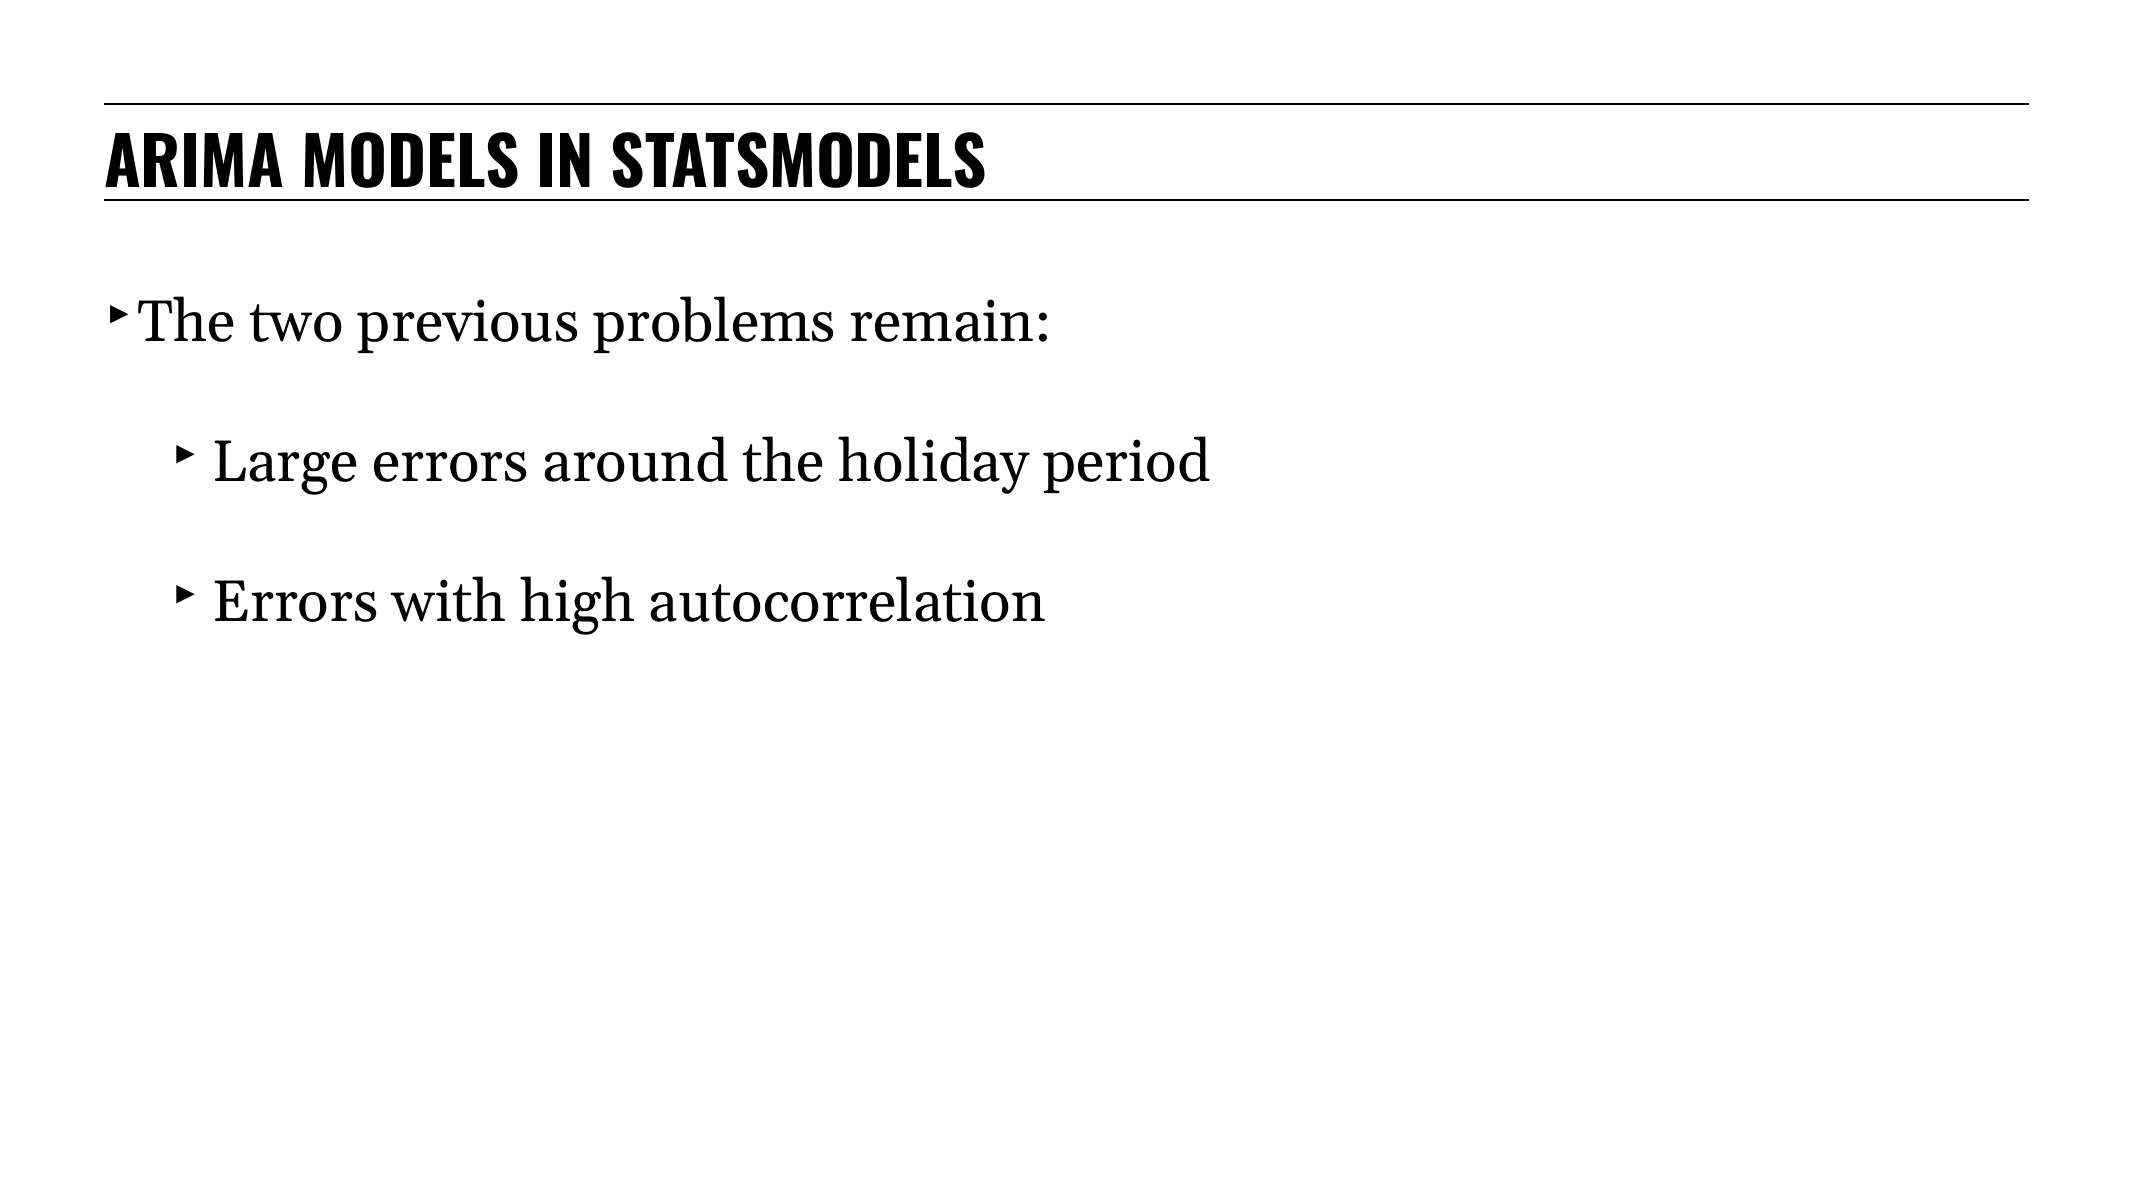

ARIMA MODELS IN STATSMODELS

The two previous problems remain:

Large errors around the holiday period

Errors with high autocorrelation